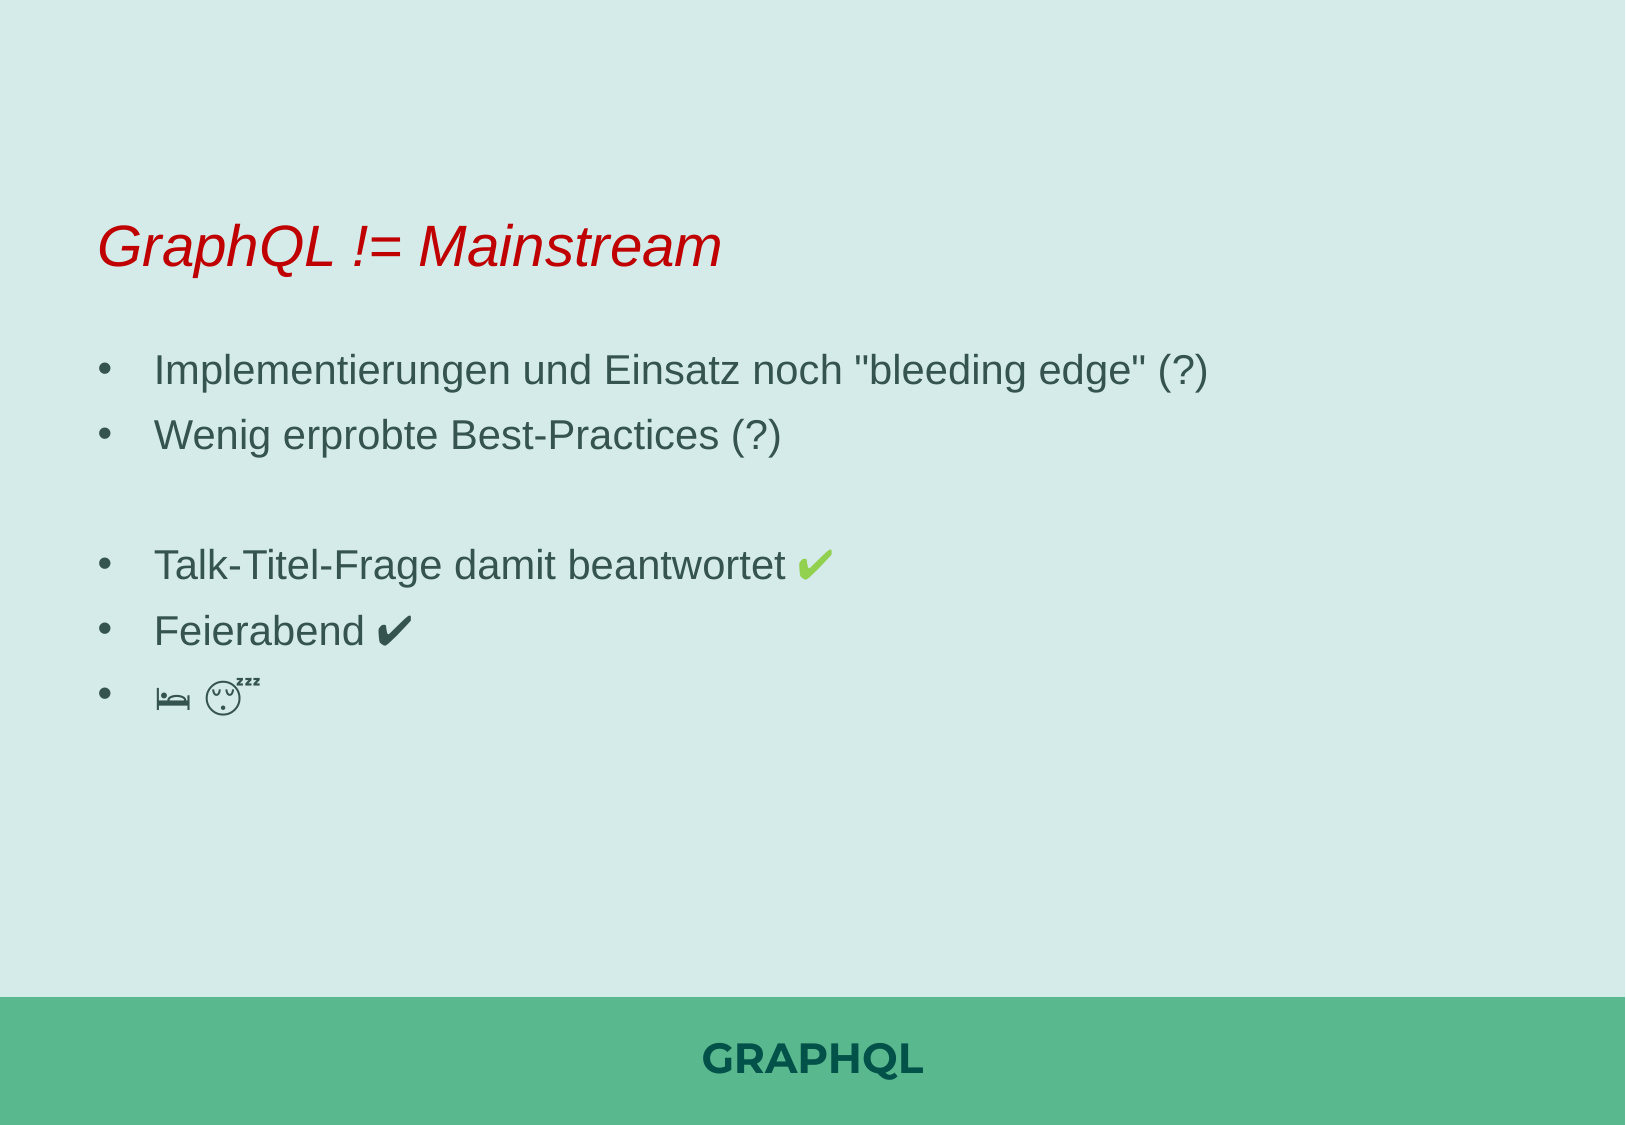

GraphQL != Mainstream

Implementierungen und Einsatz noch "bleeding edge" (?)
Wenig erprobte Best-Practices (?)

Talk-Titel-Frage damit beantwortet ✔
Feierabend ✔
🛌 😴

# GraphQL